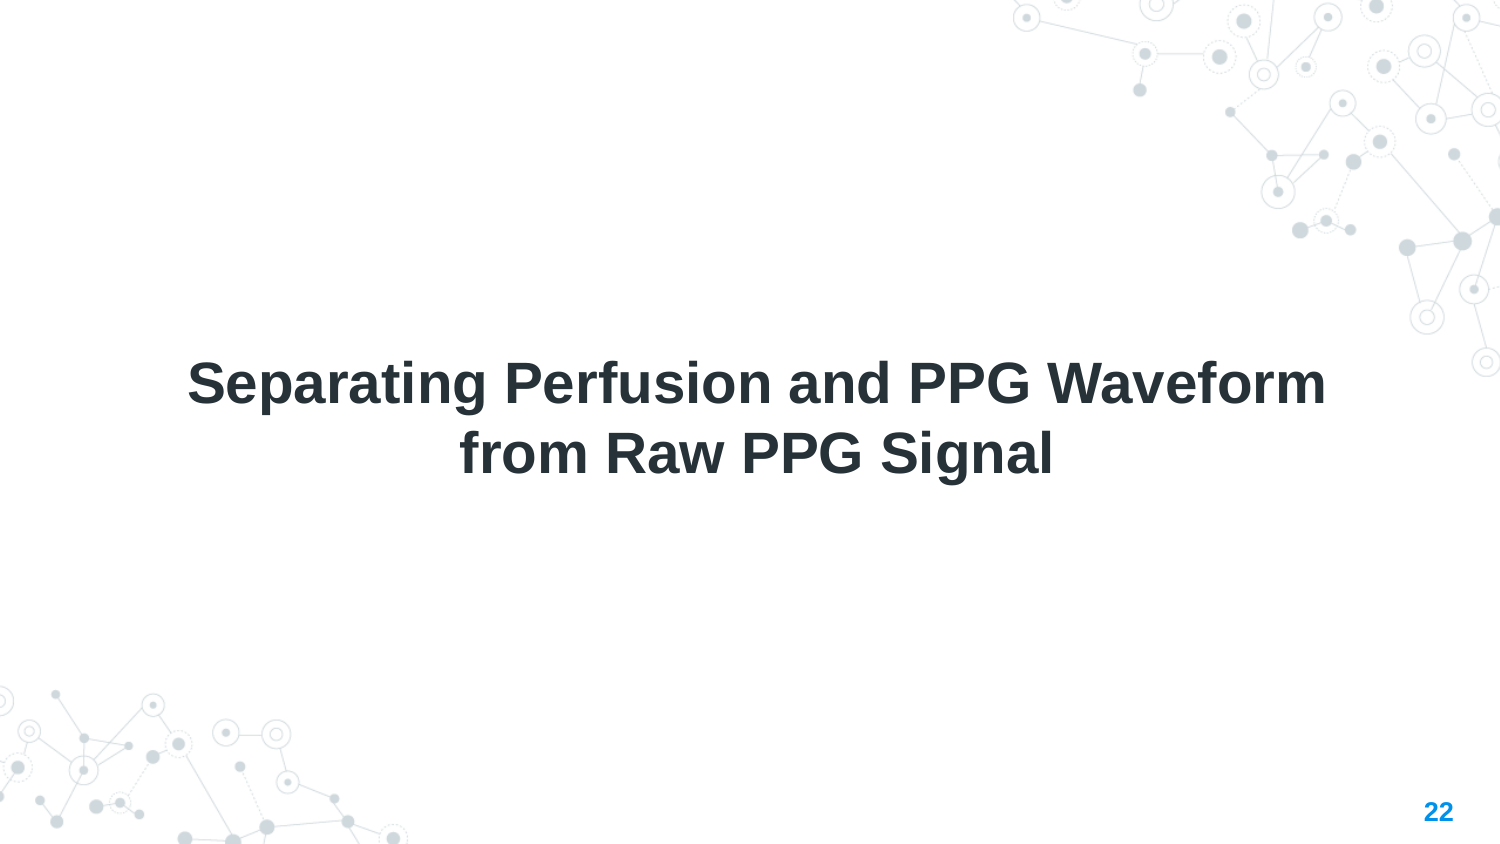

# Separating Perfusion and PPG Waveform from Raw PPG Signal
22